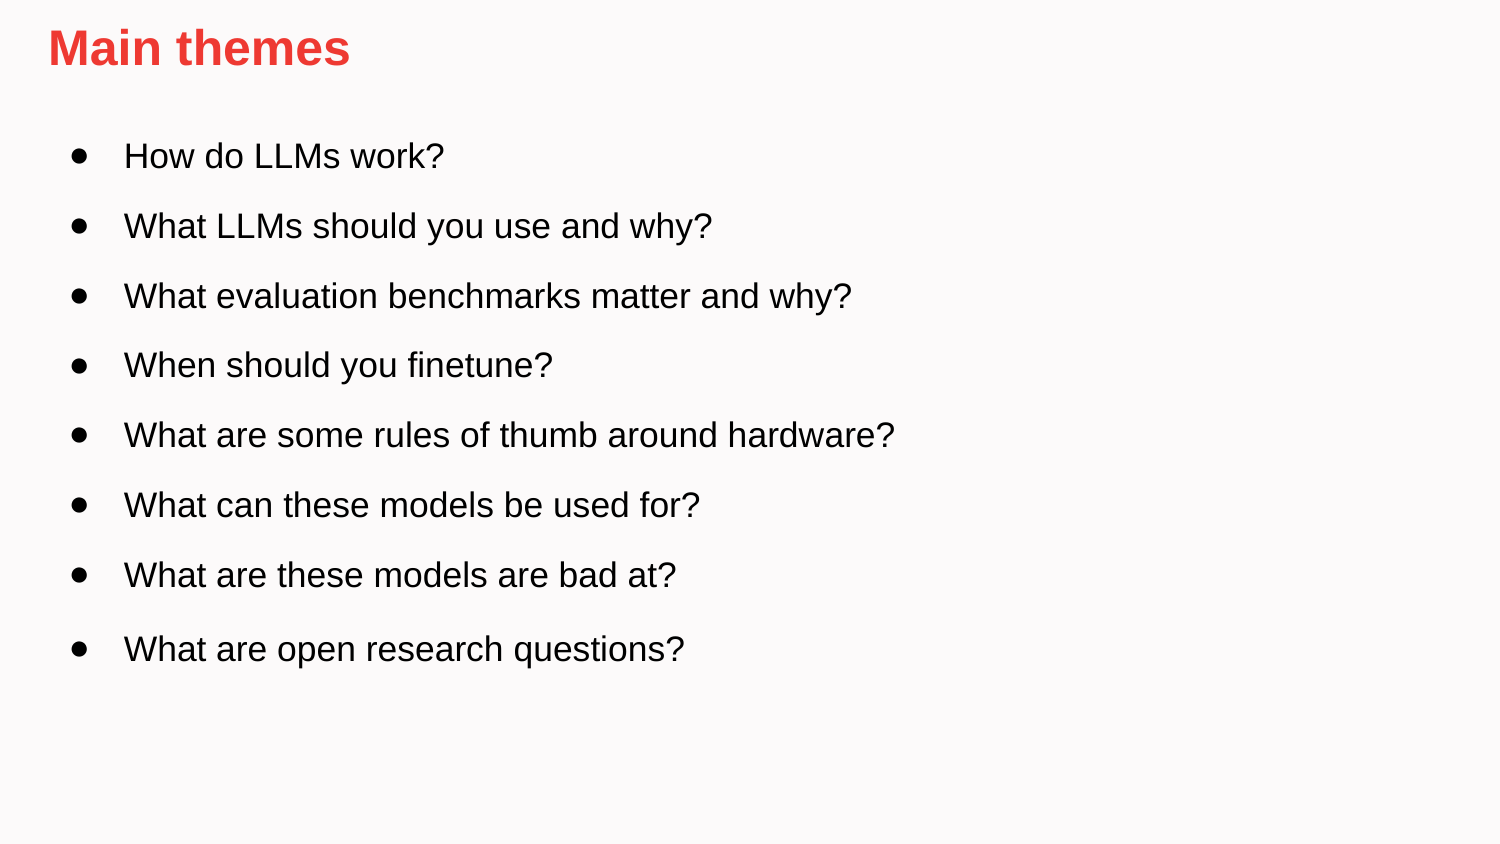

# Main themes
How do LLMs work?
What LLMs should you use and why?
What evaluation benchmarks matter and why?
When should you finetune?
What are some rules of thumb around hardware?
What can these models be used for?
What are these models are bad at?
What are open research questions?